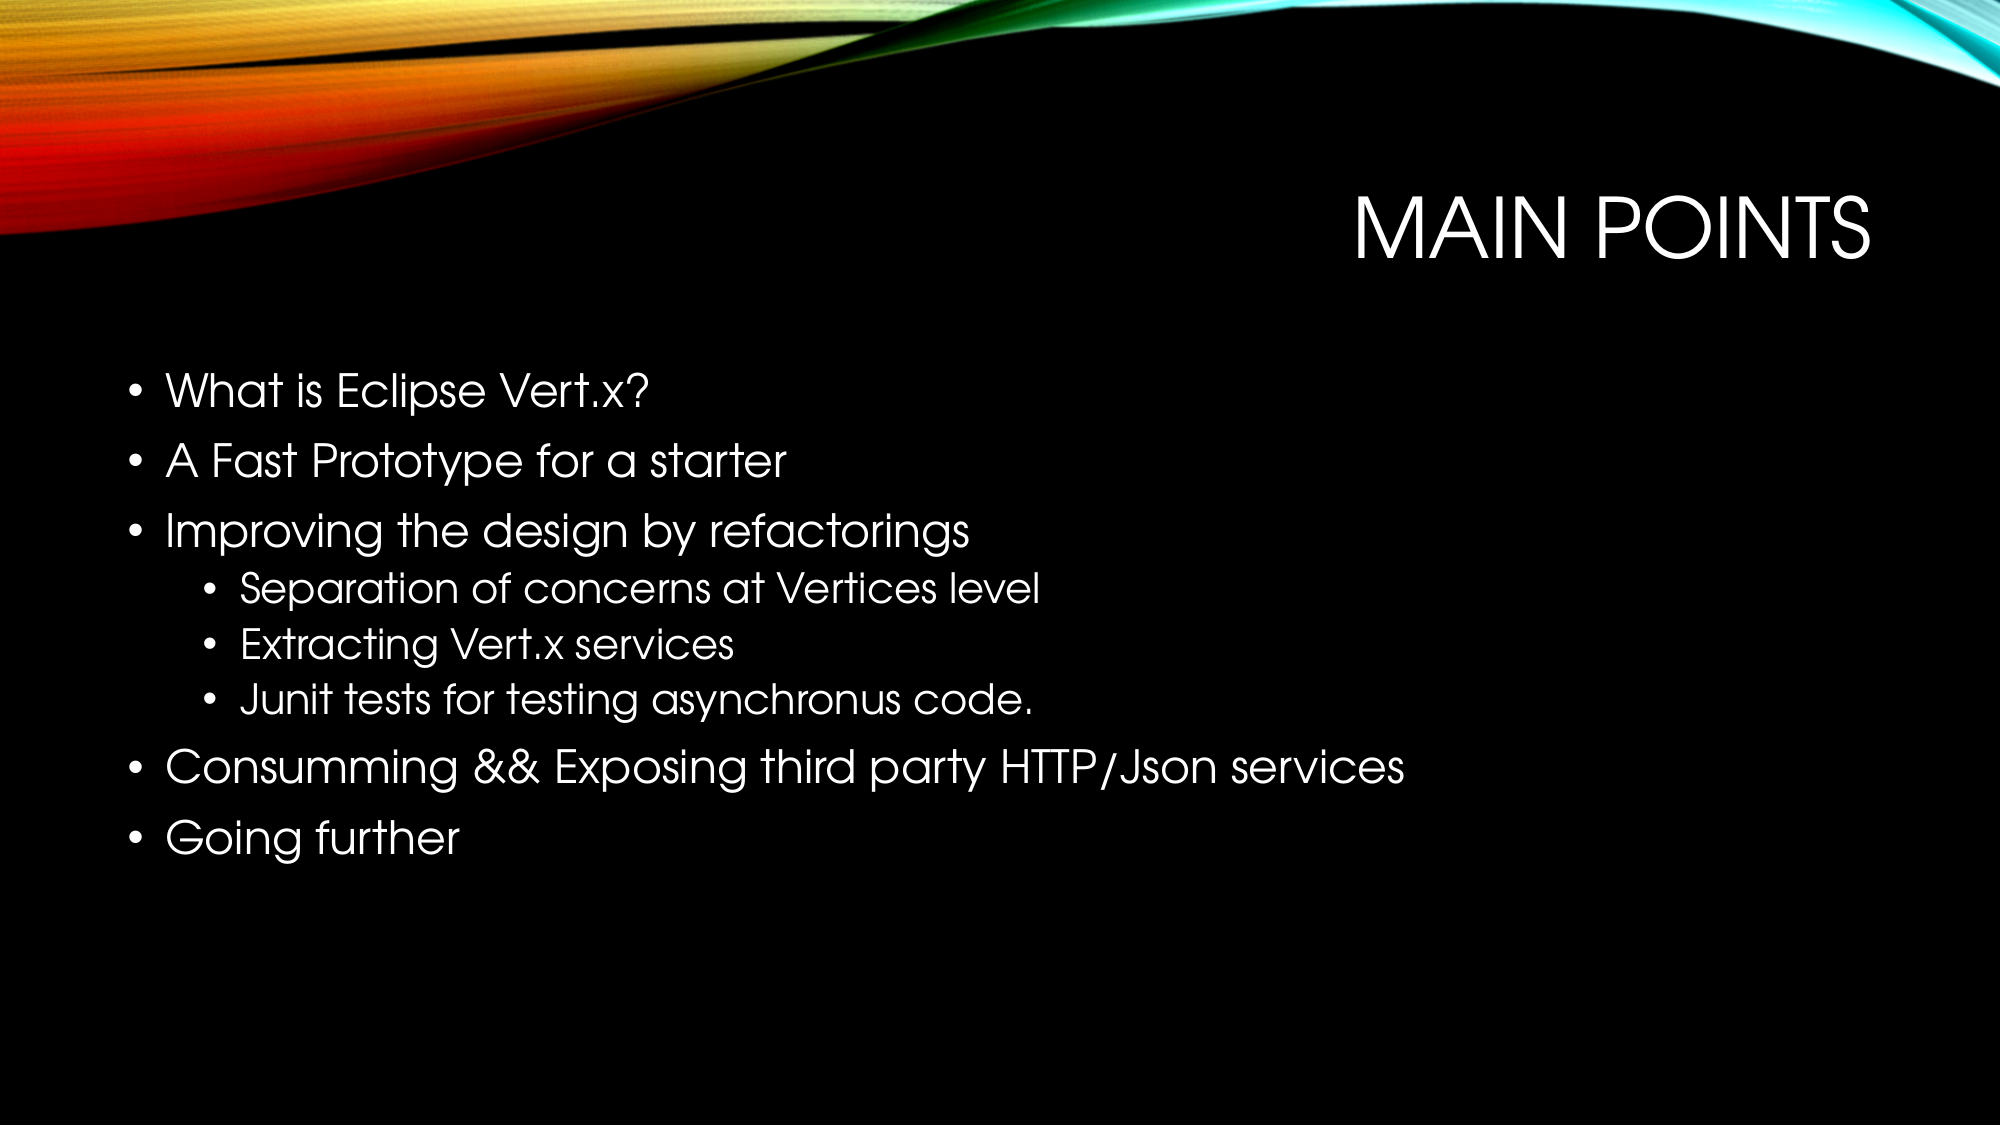

# Main points
What is Eclipse Vert.x?
A Fast Prototype for a starter
Improving the design by refactorings
Separation of concerns at Vertices level
Extracting Vert.x services
Junit tests for testing asynchronus code.
Consumming && Exposing third party HTTP/Json services
Going further